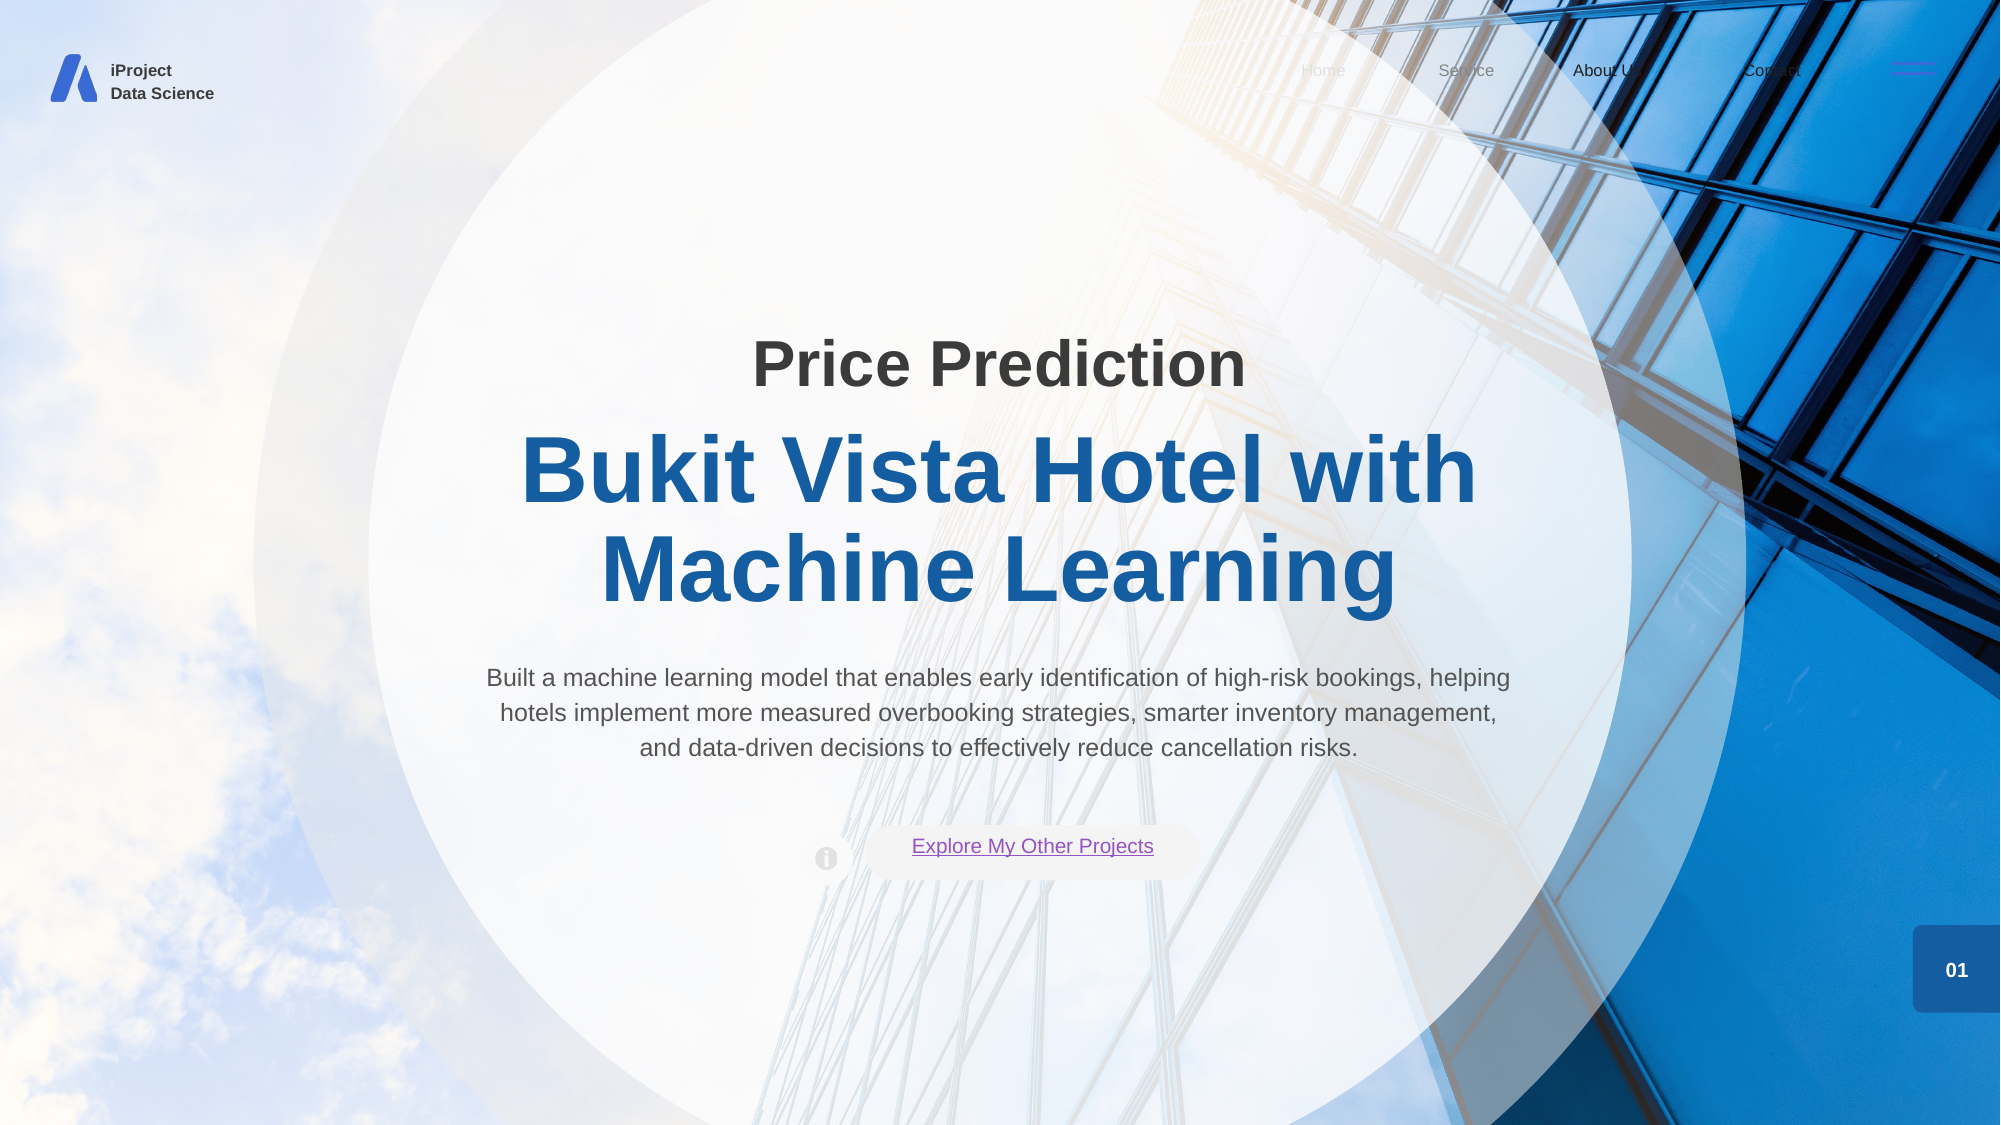

iProject
Data Science
Home
Service
About Us
Contact

Price Prediction
Bukit Vista Hotel with Machine Learning
Built a machine learning model that enables early identification of high-risk bookings, helping hotels implement more measured overbooking strategies, smarter inventory management, and data-driven decisions to effectively reduce cancellation risks.

Explore My Other Projects

01